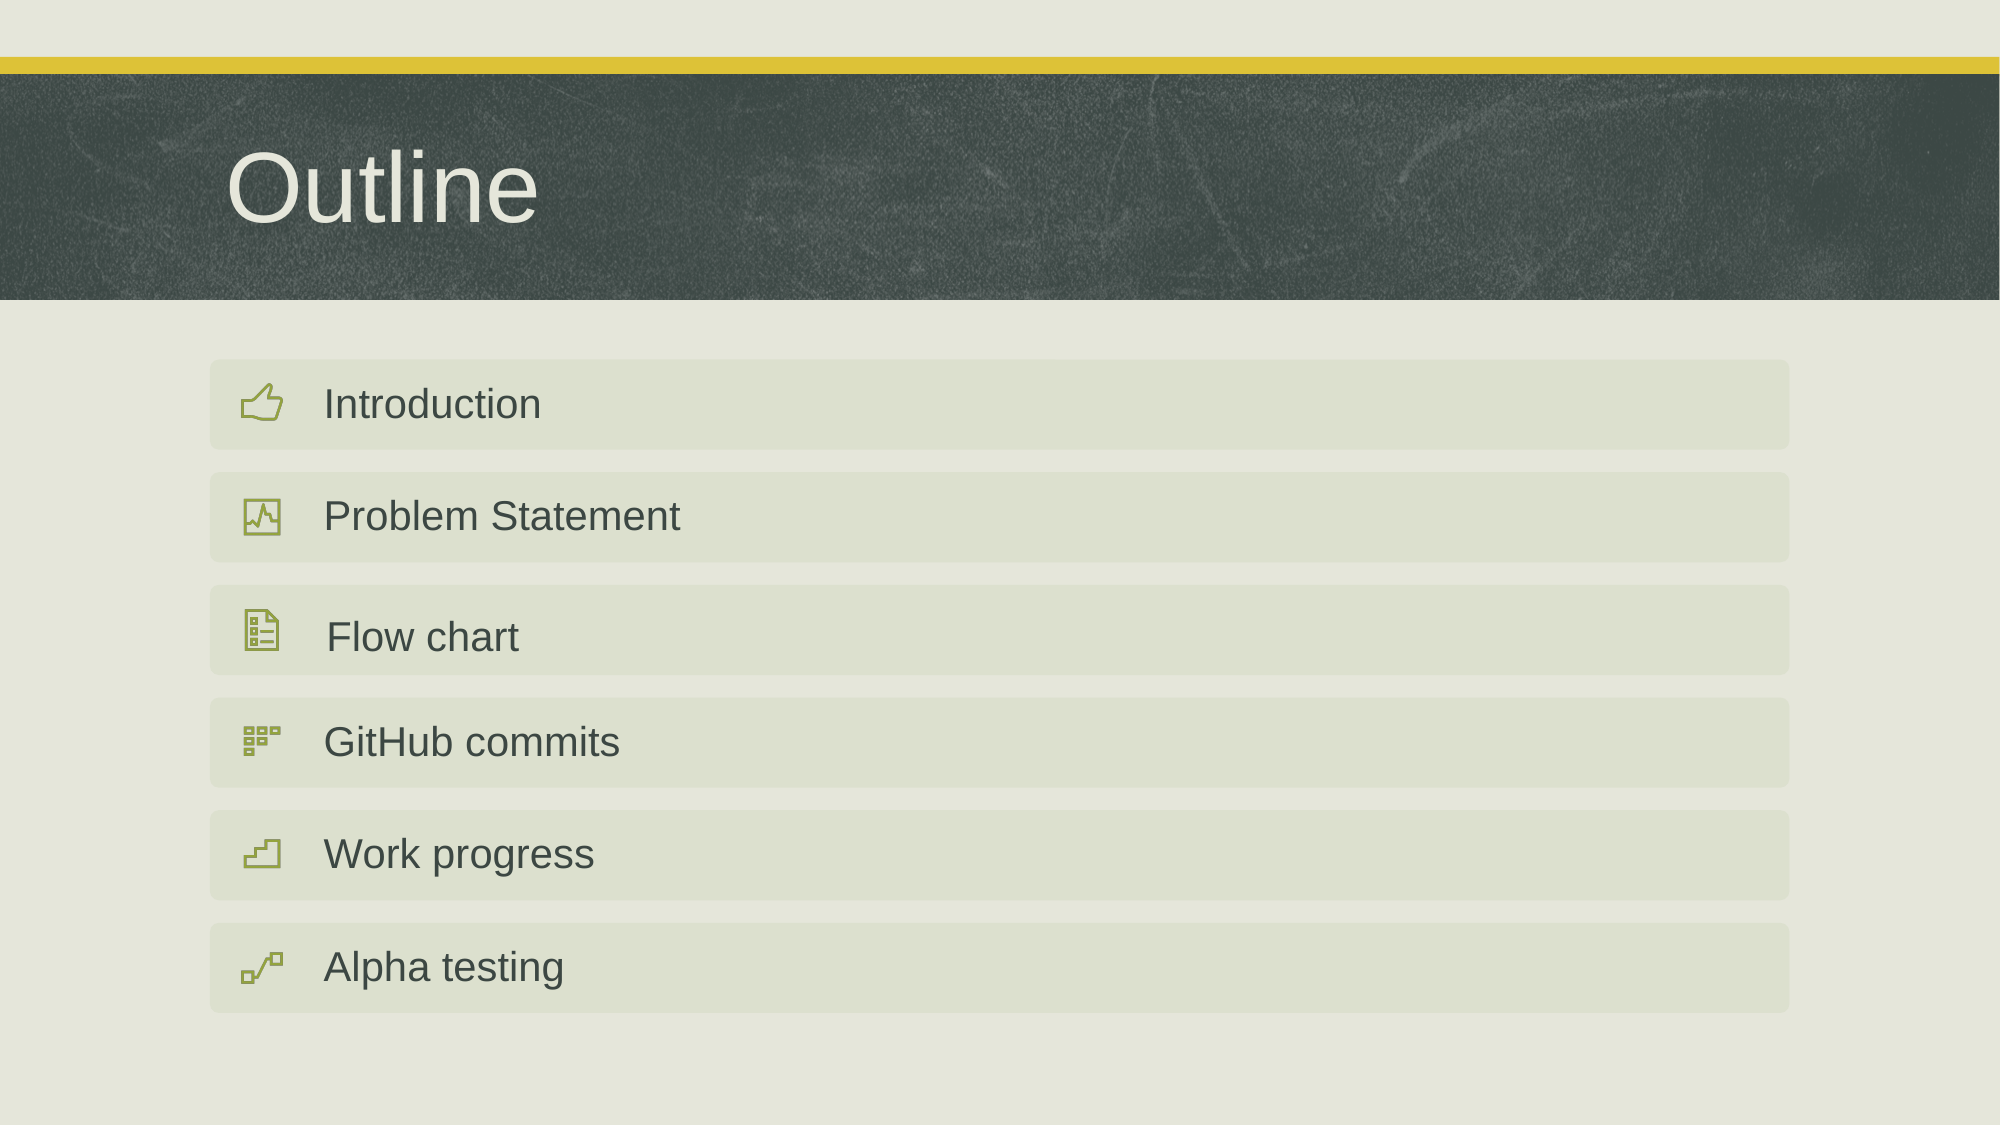

# Outline
Introduction
Problem Statement

GitHub commits
Work progress
Alpha testing
Flow chart